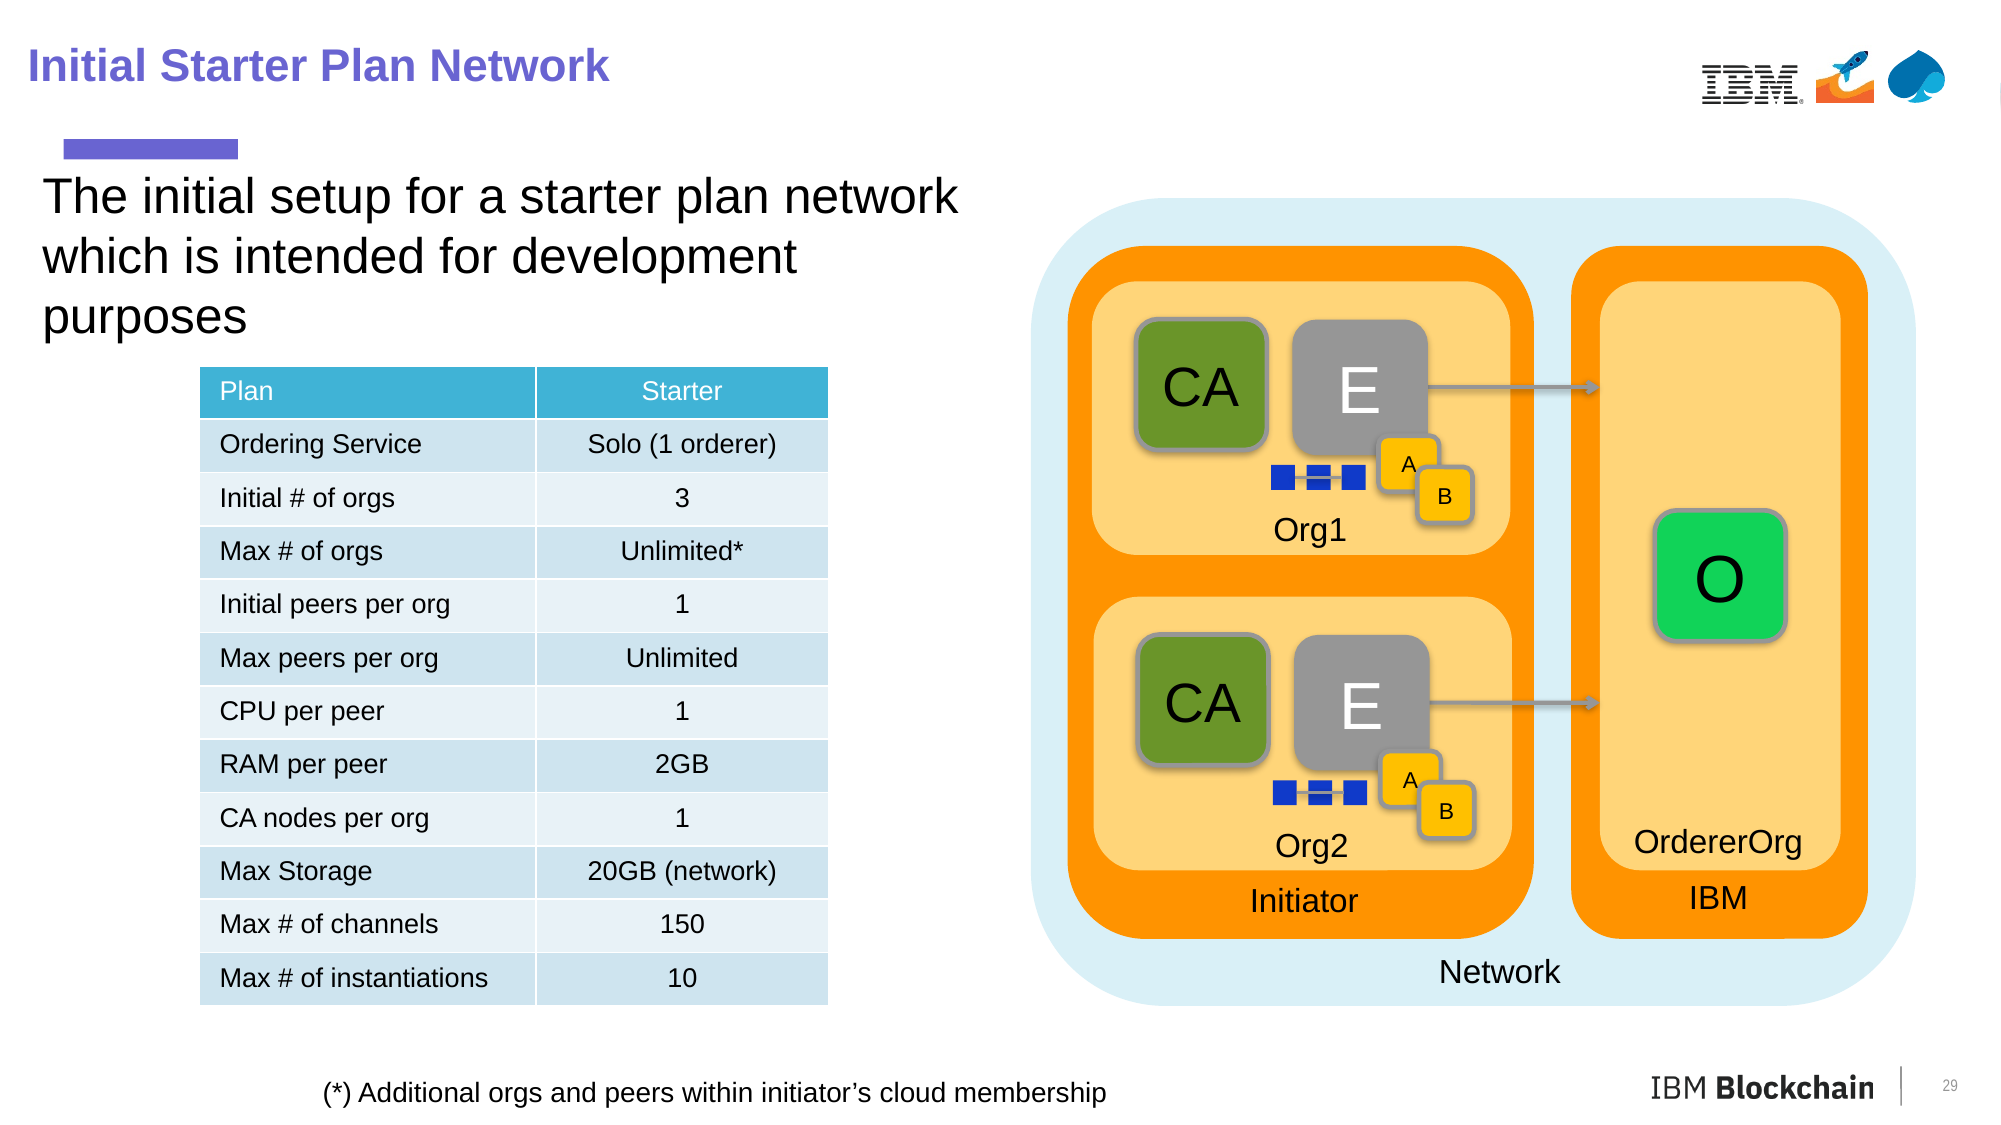

Initial Starter Plan Network
The initial setup for a starter plan network which is intended for development purposes

CA
E
| Plan | Starter |
| --- | --- |
| Ordering Service | Solo (1 orderer) |
| Initial # of orgs | 3 |
| Max # of orgs | Unlimited\* |
| Initial peers per org | 1 |
| Max peers per org | Unlimited |
| CPU per peer | 1 |
| RAM per peer | 2GB |
| CA nodes per org | 1 |
| Max Storage | 20GB (network) |
| Max # of channels | 150 |
| Max # of instantiations | 10 |
A

B
Org1
O

CA
E
A

B
OrdererOrg
Org2
IBM
Initiator
Network
(*) Additional orgs and peers within initiator’s cloud membership